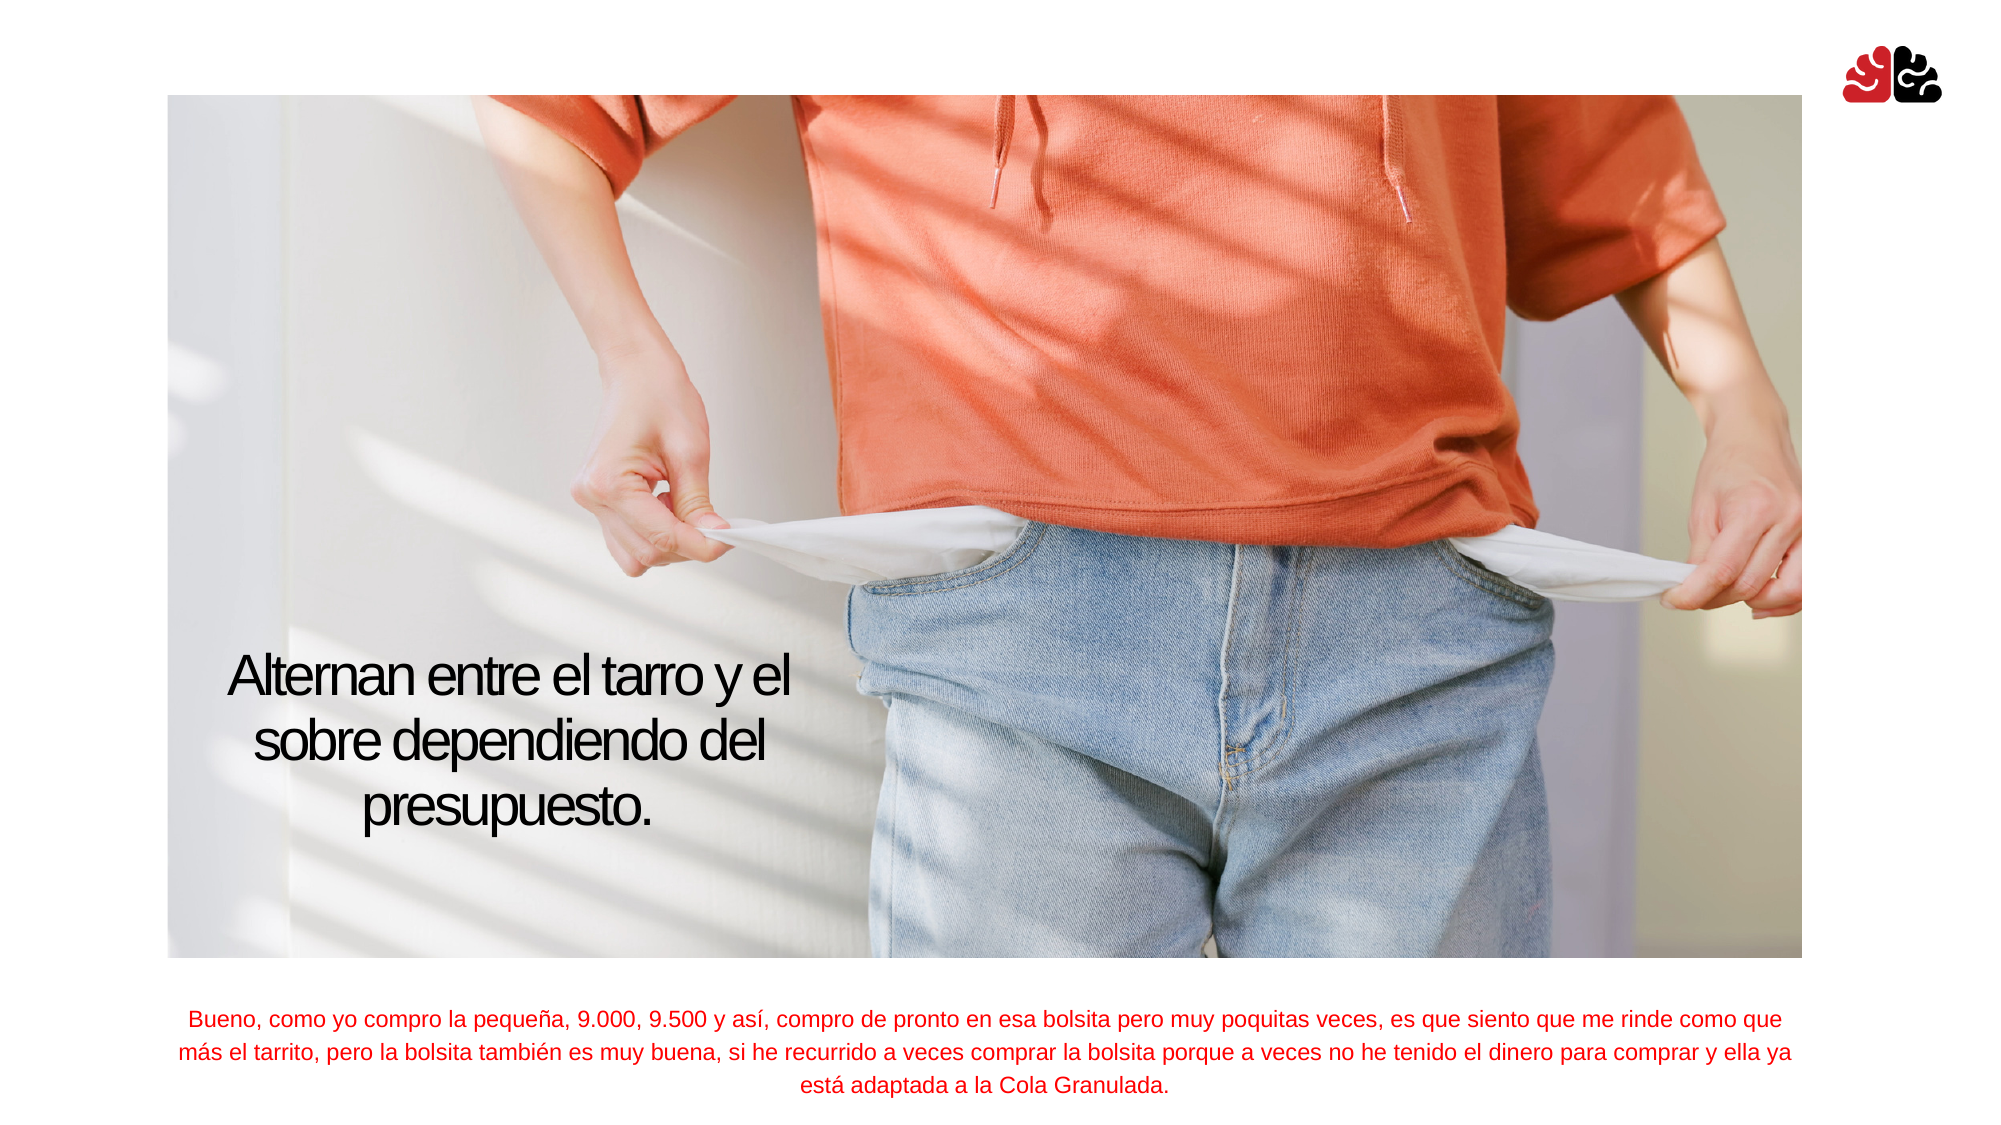

Alternan entre el tarro y el sobre dependiendo del presupuesto.
Bueno, como yo compro la pequeña, 9.000, 9.500 y así, compro de pronto en esa bolsita pero muy poquitas veces, es que siento que me rinde como que más el tarrito, pero la bolsita también es muy buena, si he recurrido a veces comprar la bolsita porque a veces no he tenido el dinero para comprar y ella ya está adaptada a la Cola Granulada.